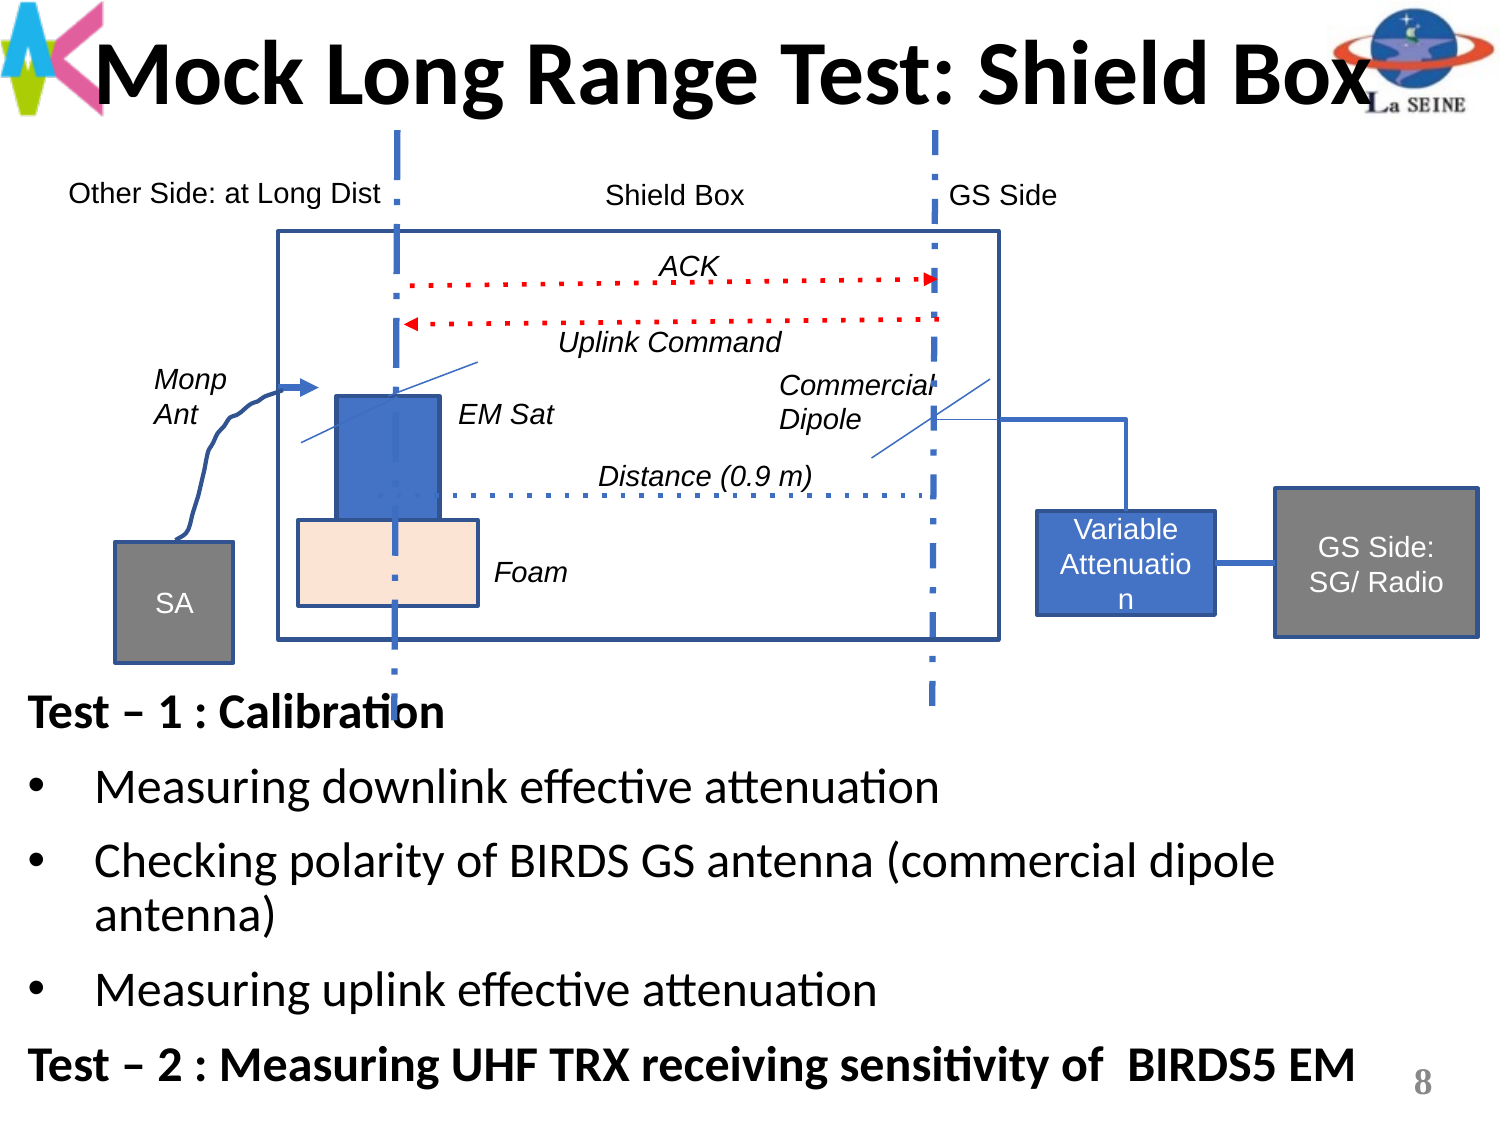

# Mock Long Range Test: Shield Box
Other Side: at Long Dist
Shield Box
GS Side

ACK
Uplink Command
Monp Ant
Commercial Dipole
EM Sat

Distance (0.9 m)
GS Side: SG/ Radio
Variable Attenuation

SA
Foam
Test – 1 : Calibration
Measuring downlink effective attenuation
Checking polarity of BIRDS GS antenna (commercial dipole antenna)
Measuring uplink effective attenuation
Test – 2 : Measuring UHF TRX receiving sensitivity of  BIRDS5 EM

8